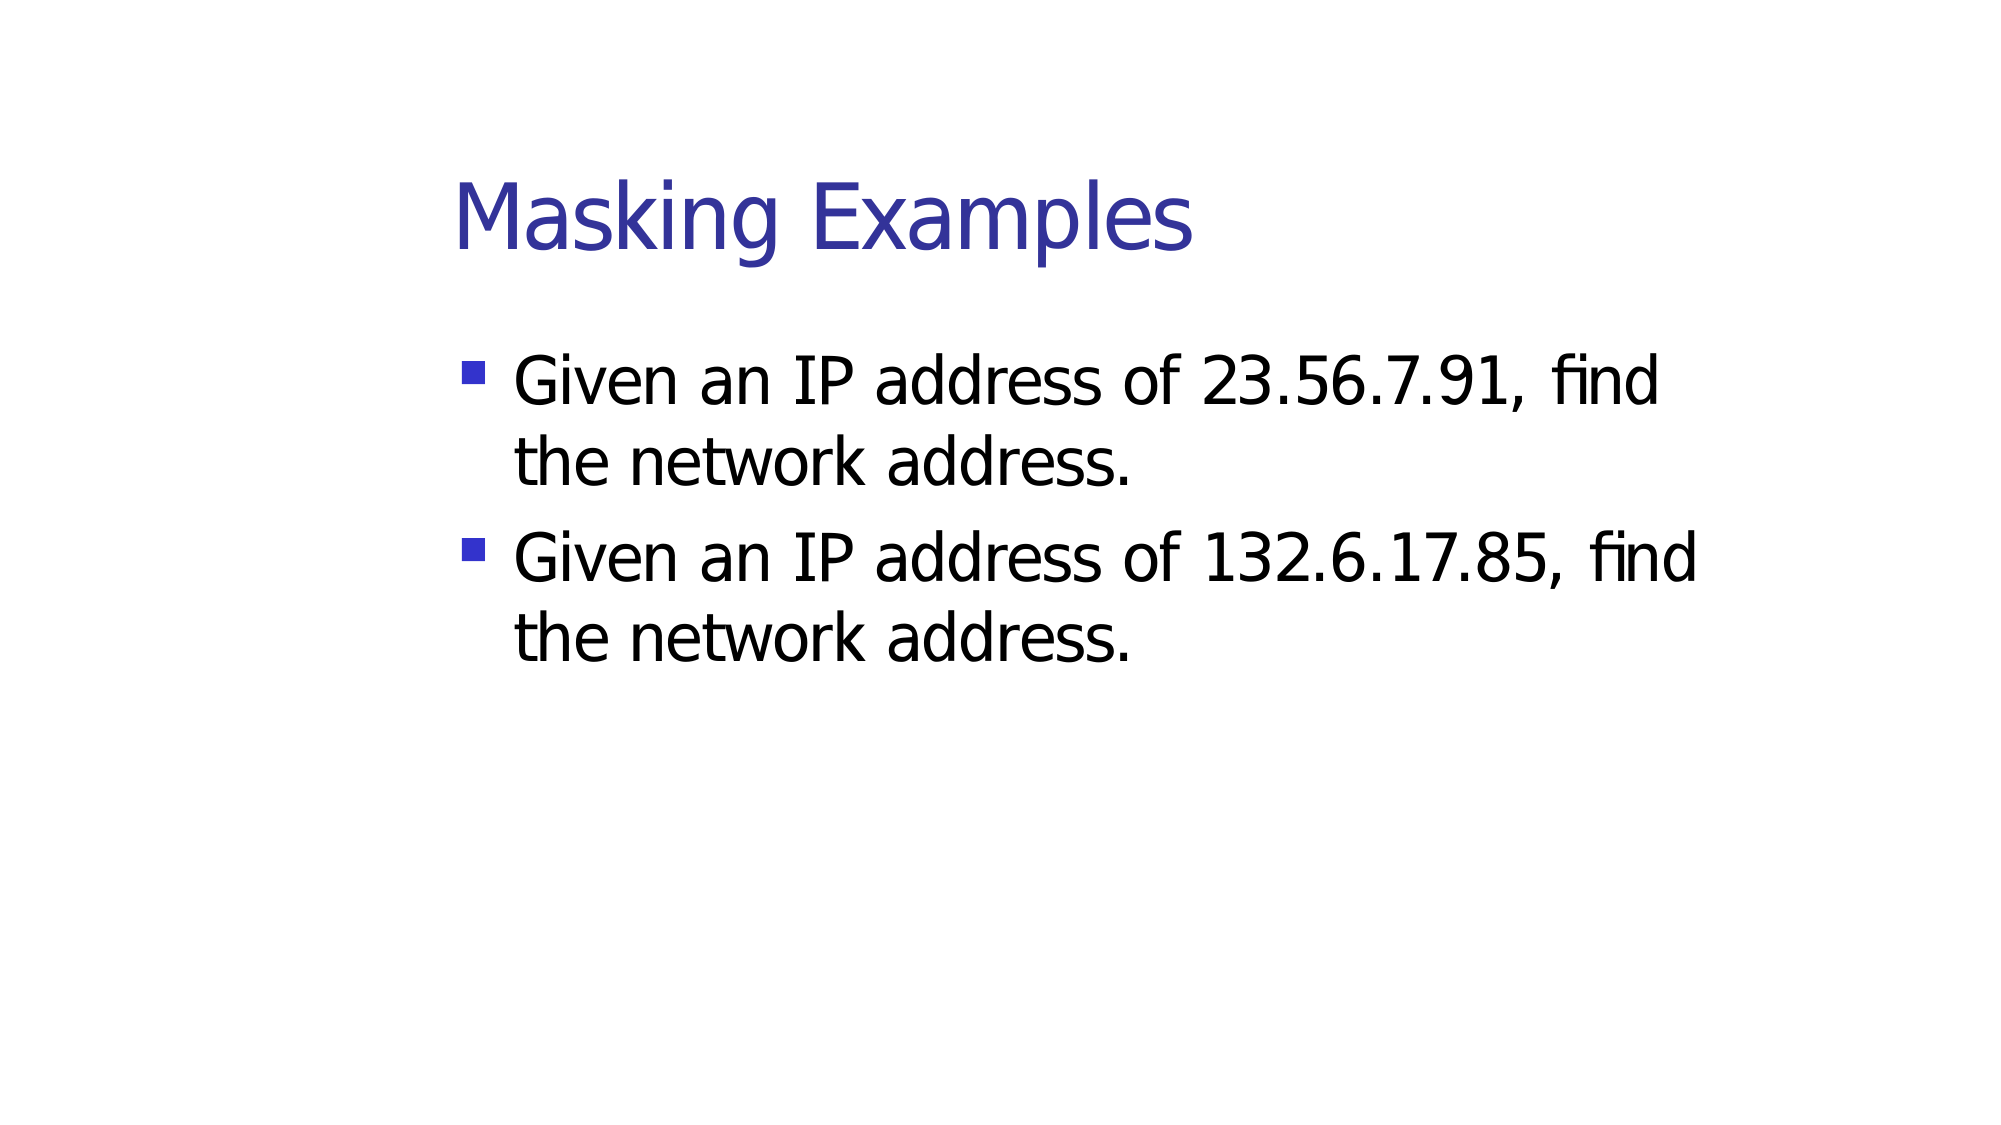

Masking Examples
Given an IP address of 23.56.7.91, find the network address.
Given an IP address of 132.6.17.85, find the network address.